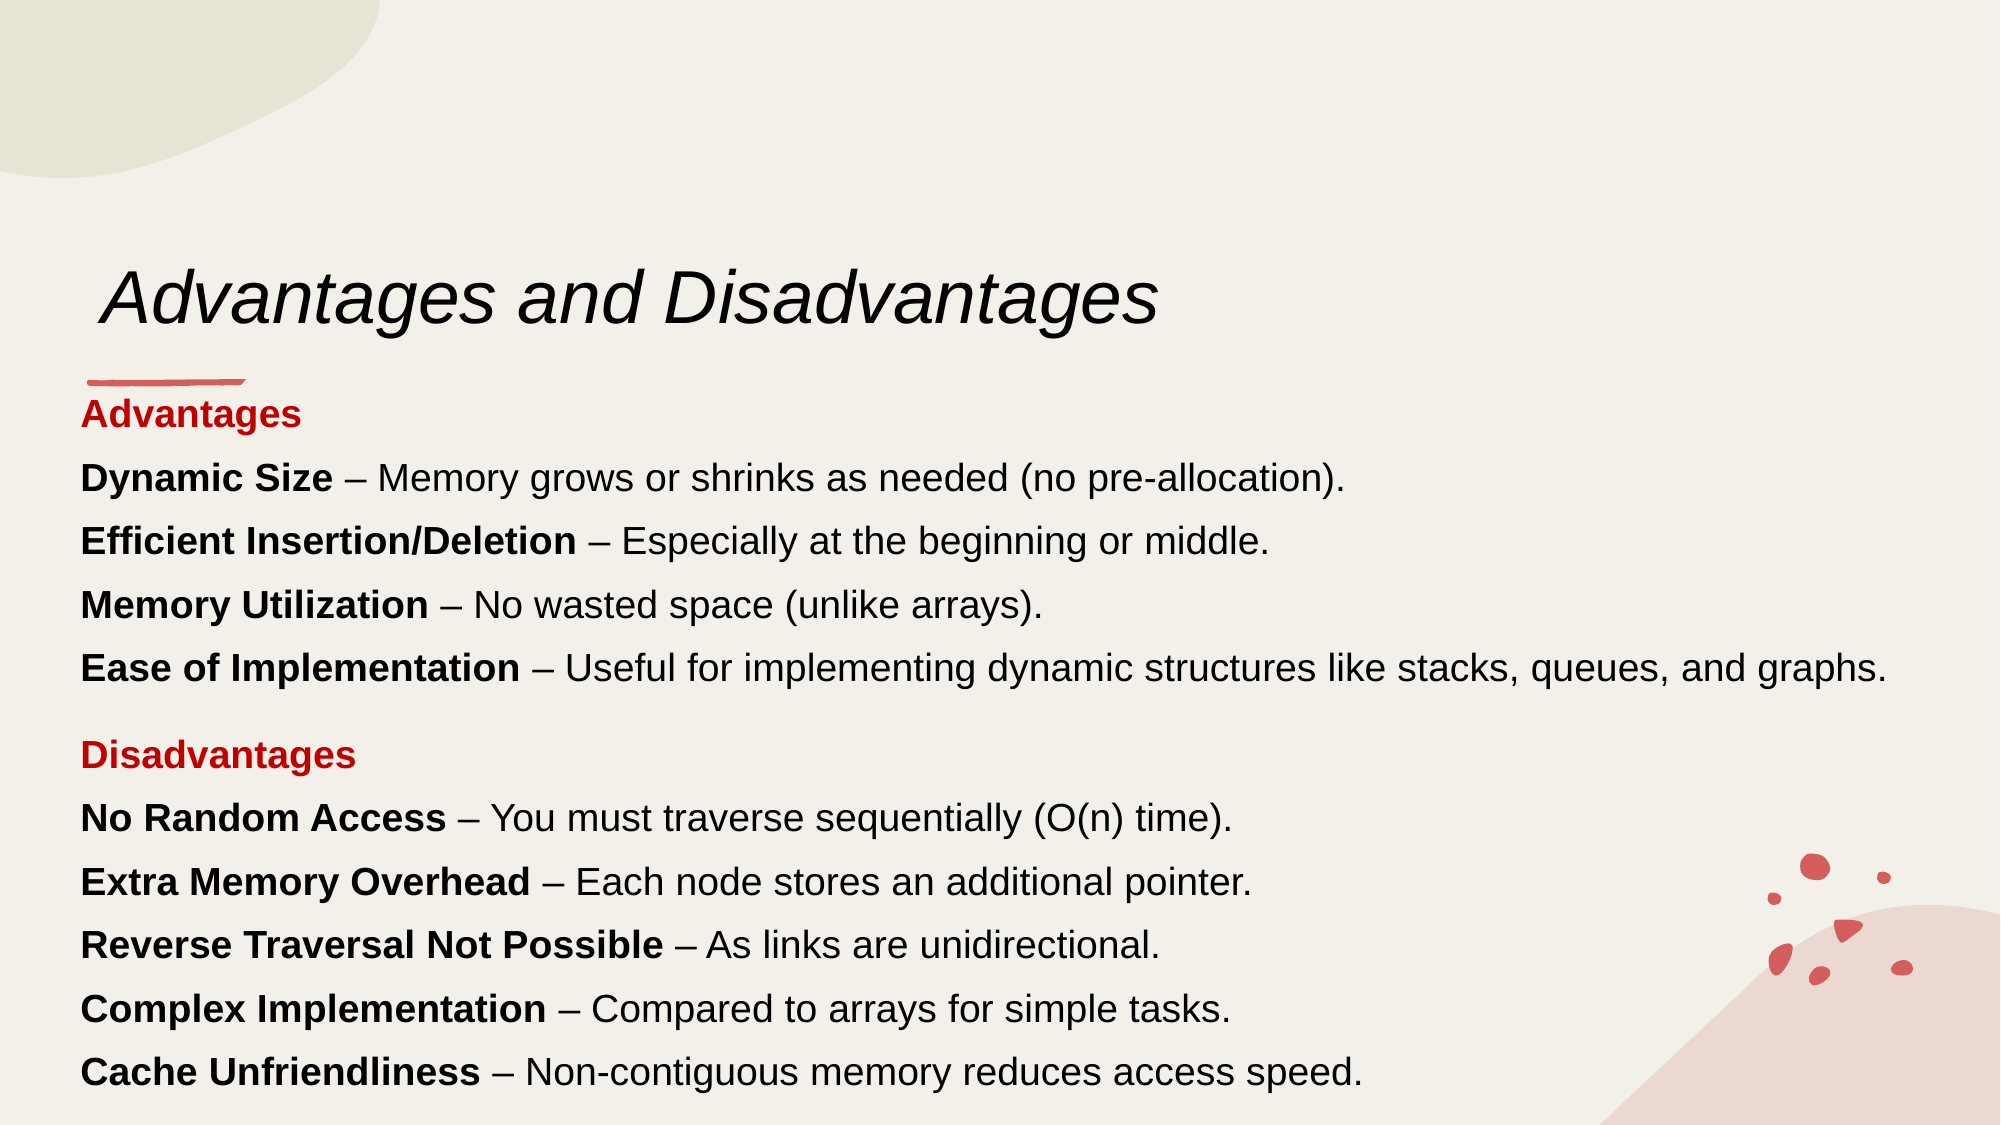

# Advantages and Disadvantages
Advantages
Dynamic Size – Memory grows or shrinks as needed (no pre-allocation).
Efficient Insertion/Deletion – Especially at the beginning or middle.
Memory Utilization – No wasted space (unlike arrays).
Ease of Implementation – Useful for implementing dynamic structures like stacks, queues, and graphs.
Disadvantages
No Random Access – You must traverse sequentially (O(n) time).
Extra Memory Overhead – Each node stores an additional pointer.
Reverse Traversal Not Possible – As links are unidirectional.
Complex Implementation – Compared to arrays for simple tasks.
Cache Unfriendliness – Non-contiguous memory reduces access speed.